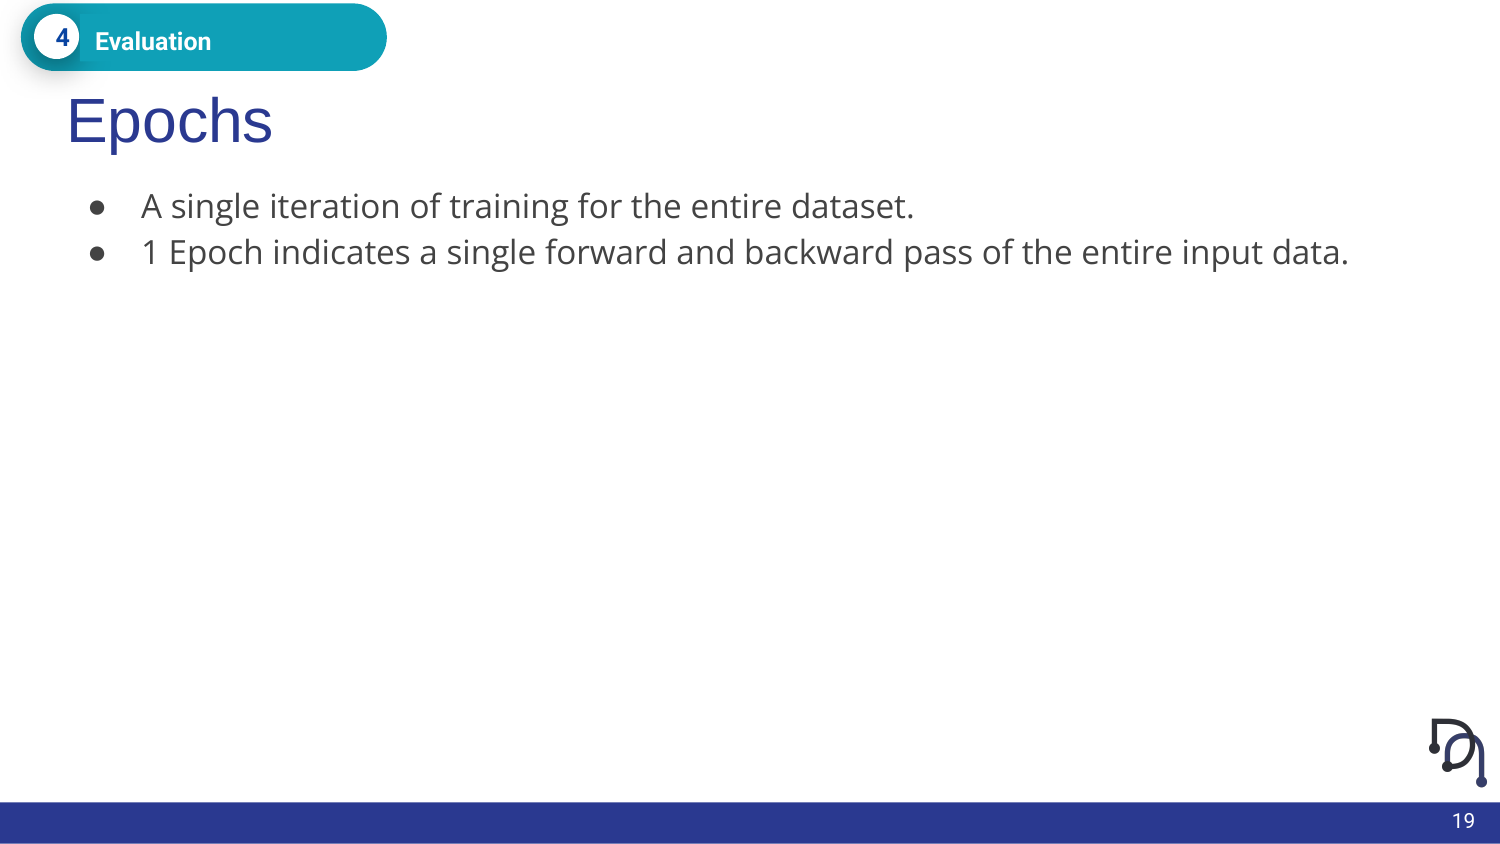

Evaluation
4
# Epochs
A single iteration of training for the entire dataset.
1 Epoch indicates a single forward and backward pass of the entire input data.

19